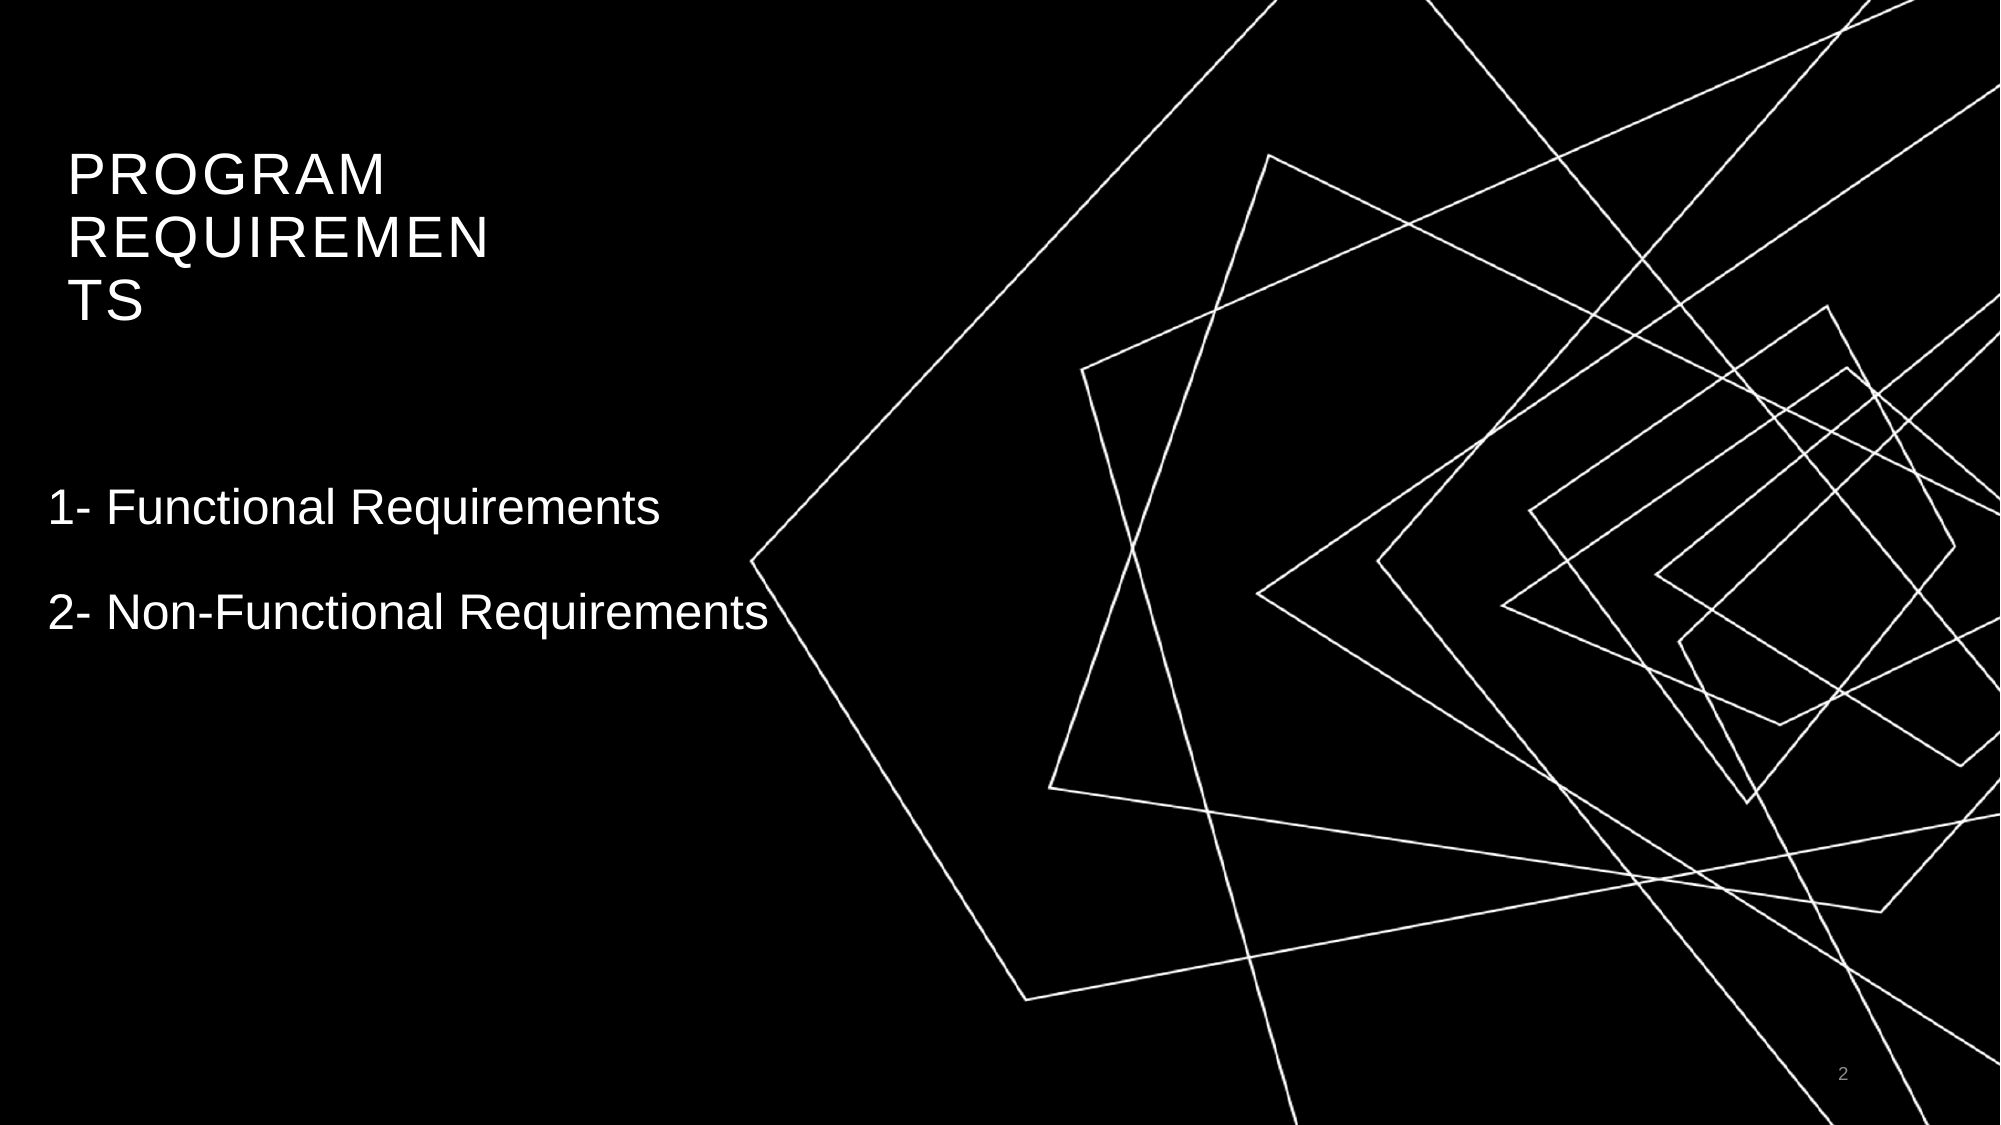

# Program Requirements
1- Functional Requirements
2- Non-Functional Requirements

2